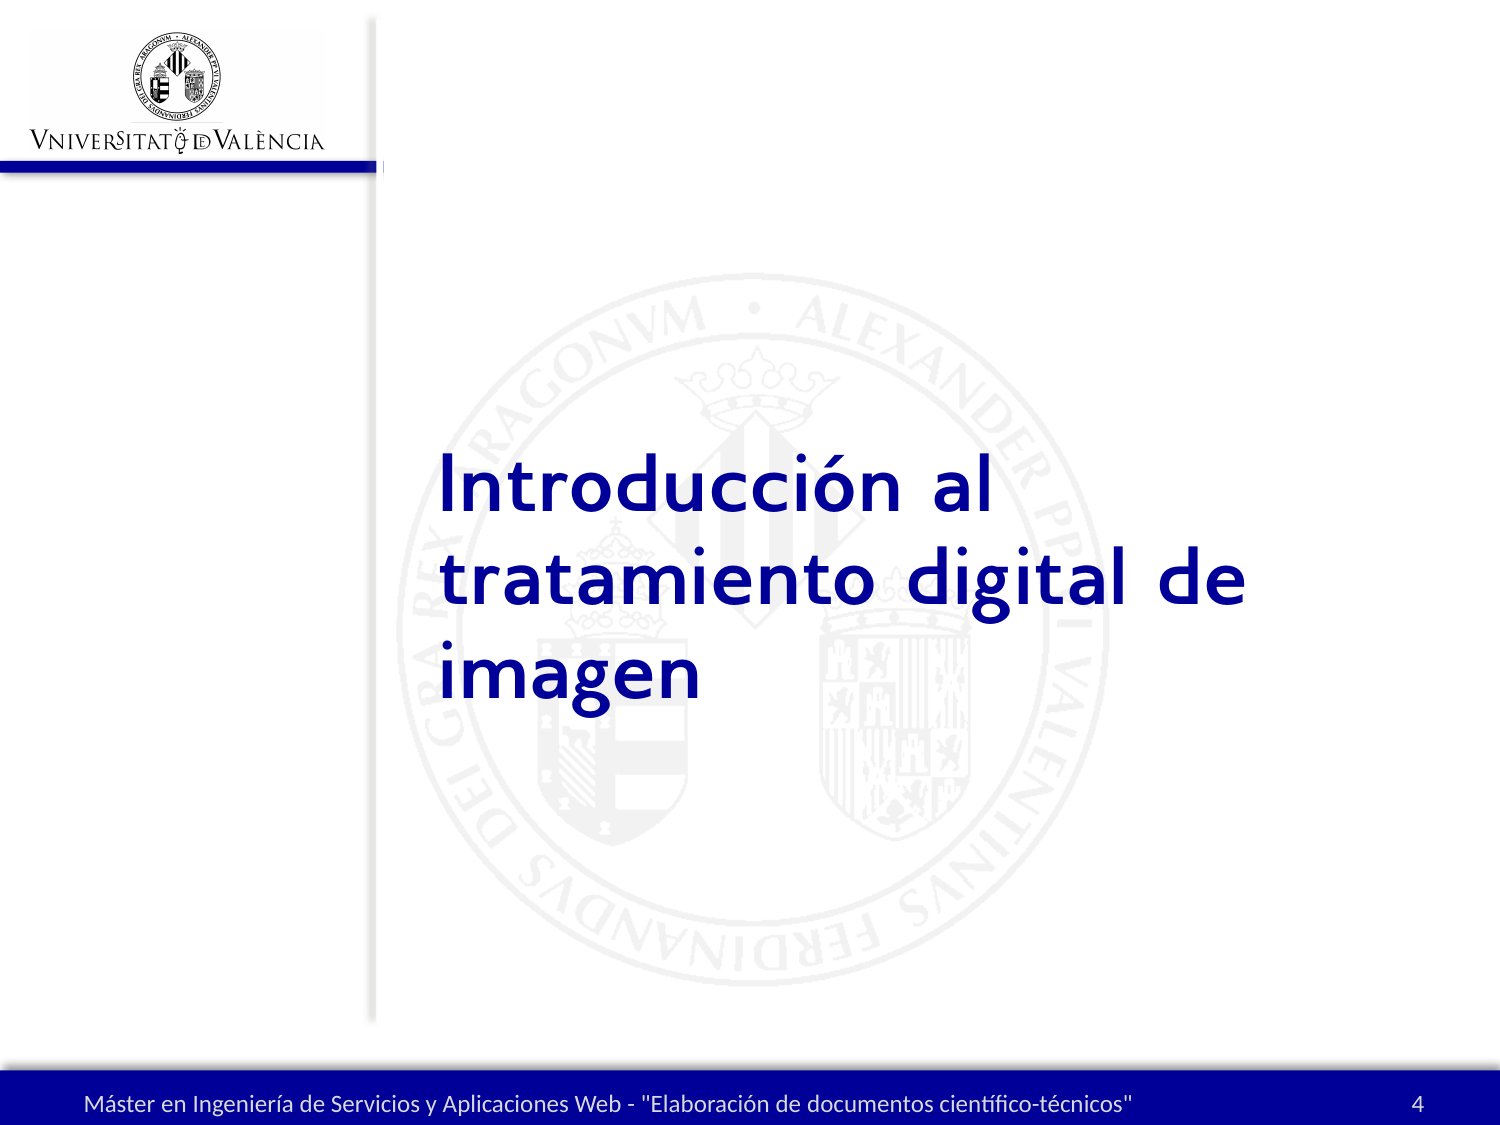

# Introducción al tratamiento digital de imagen
Máster en Ingeniería de Servicios y Aplicaciones Web - "Elaboración de documentos científico-técnicos"
4